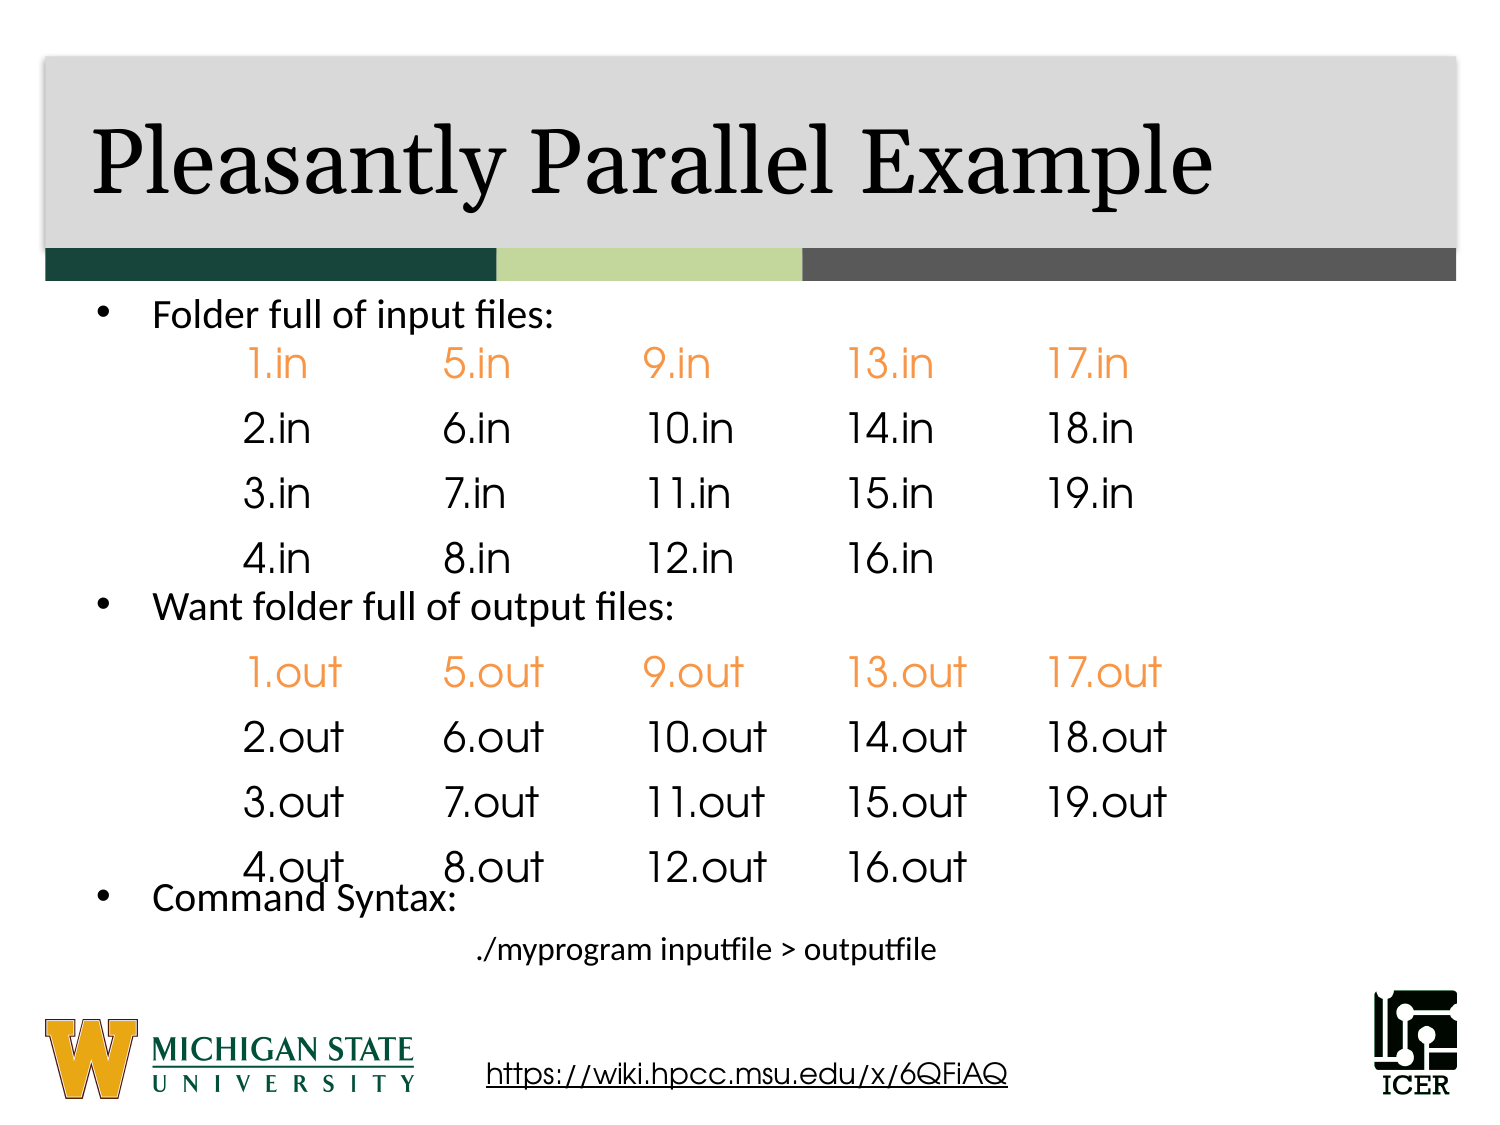

# Pleasantly Parallel Example
Folder full of input files:

Want folder full of output files:

Command Syntax:
./myprogram inputfile > outputfile

| 1.in | 5.in | 9.in | 13.in | 17.in |
| --- | --- | --- | --- | --- |
| 2.in | 6.in | 10.in | 14.in | 18.in |
| 3.in | 7.in | 11.in | 15.in | 19.in |
| 4.in | 8.in | 12.in | 16.in |  |
| 1.out | 5.out | 9.out | 13.out | 17.out |
| --- | --- | --- | --- | --- |
| 2.out | 6.out | 10.out | 14.out | 18.out |
| 3.out | 7.out | 11.out | 15.out | 19.out |
| 4.out | 8.out | 12.out | 16.out |  |